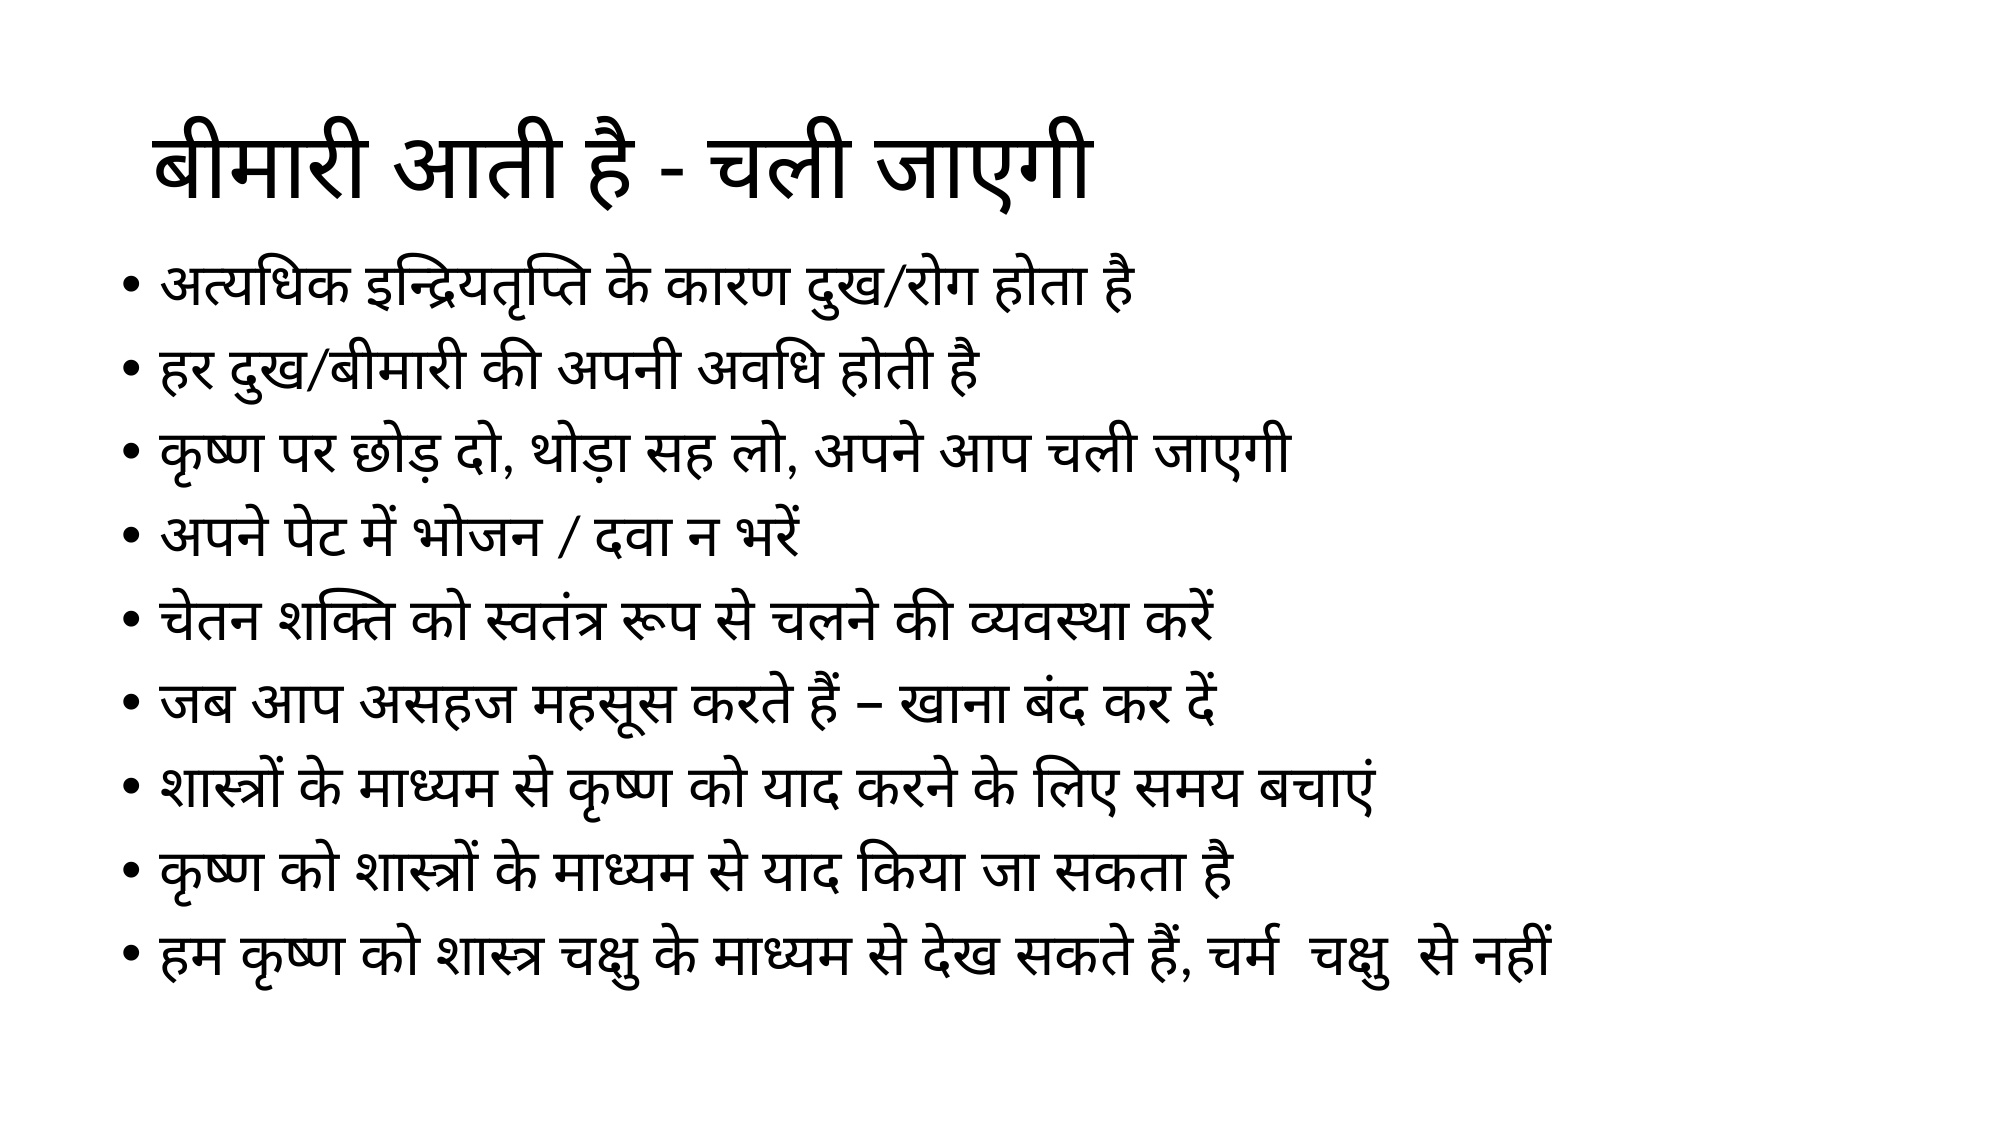

# बीमारी आती है - चली जाएगी
अत्यधिक इन्द्रियतृप्ति के कारण दुख/रोग होता है
हर दुख/बीमारी की अपनी अवधि होती है
कृष्ण पर छोड़ दो, थोड़ा सह लो, अपने आप चली जाएगी
अपने पेट में भोजन / दवा न भरें
चेतन शक्ति को स्वतंत्र रूप से चलने की व्यवस्था करें
जब आप असहज महसूस करते हैं – खाना बंद कर दें
शास्त्रों के माध्यम से कृष्ण को याद करने के लिए समय बचाएं
कृष्ण को शास्त्रों के माध्यम से याद किया जा सकता है
हम कृष्ण को शास्त्र चक्षु के माध्यम से देख सकते हैं, चर्म  चक्षु  से नहीं